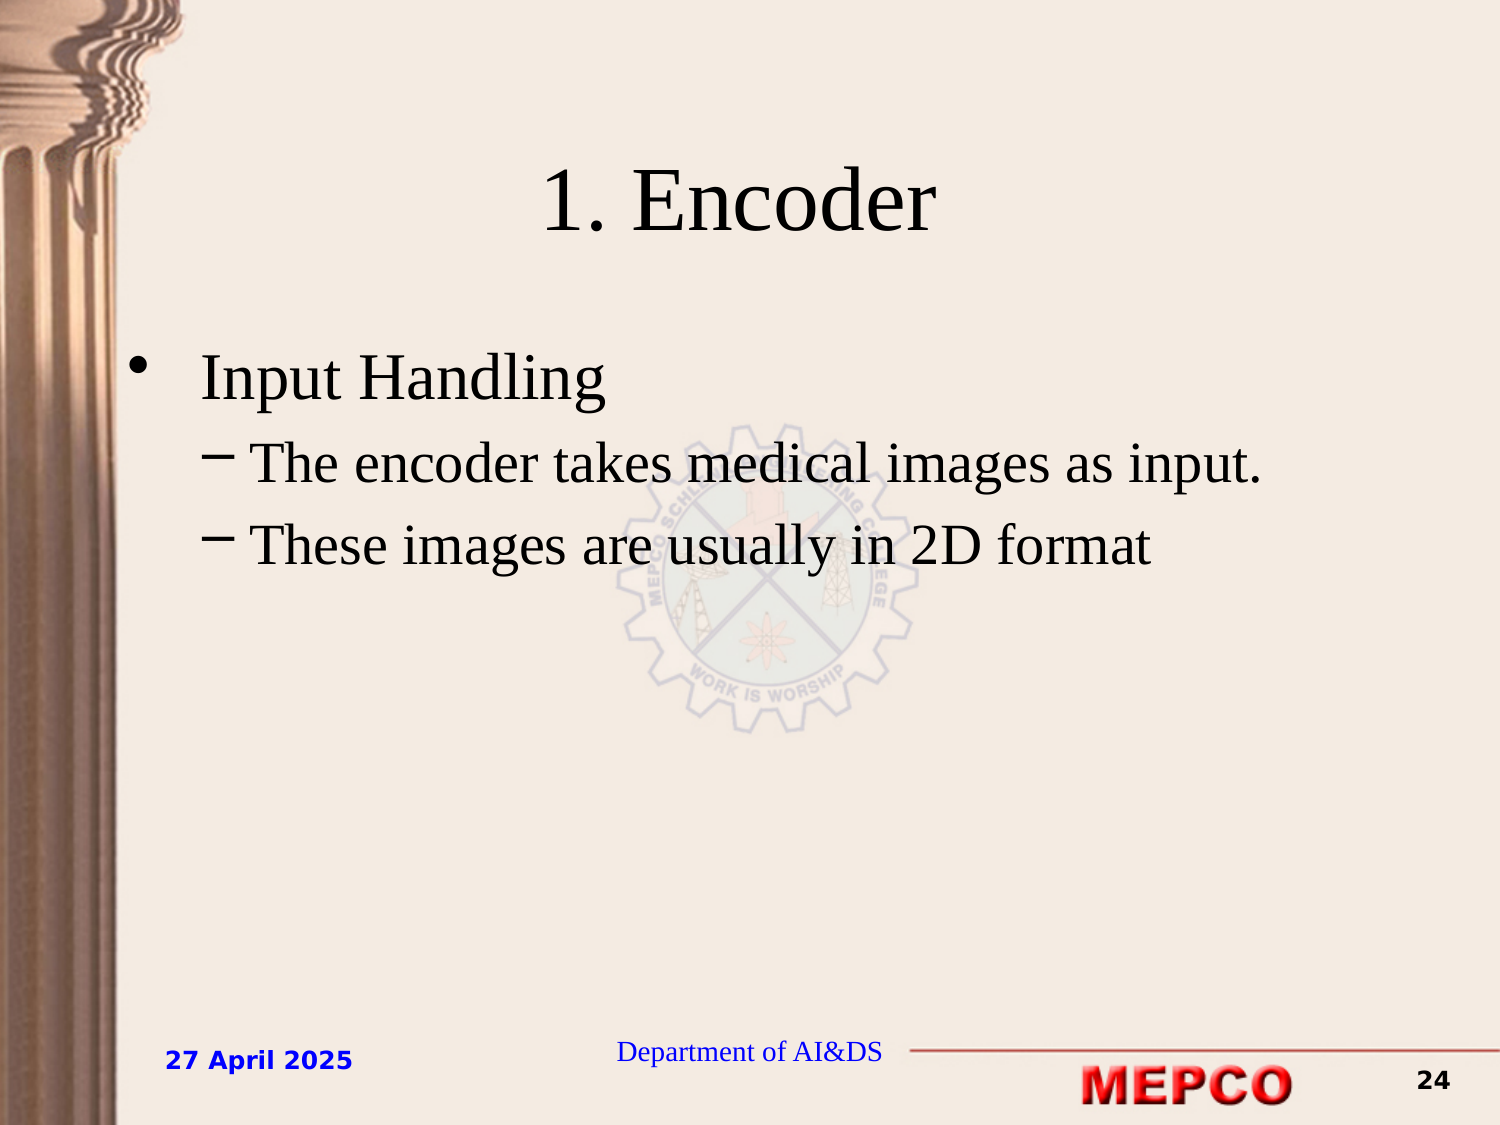

# 1. Encoder

 Input Handling
The encoder takes medical images as input.
These images are usually in 2D format

Department of AI&DS